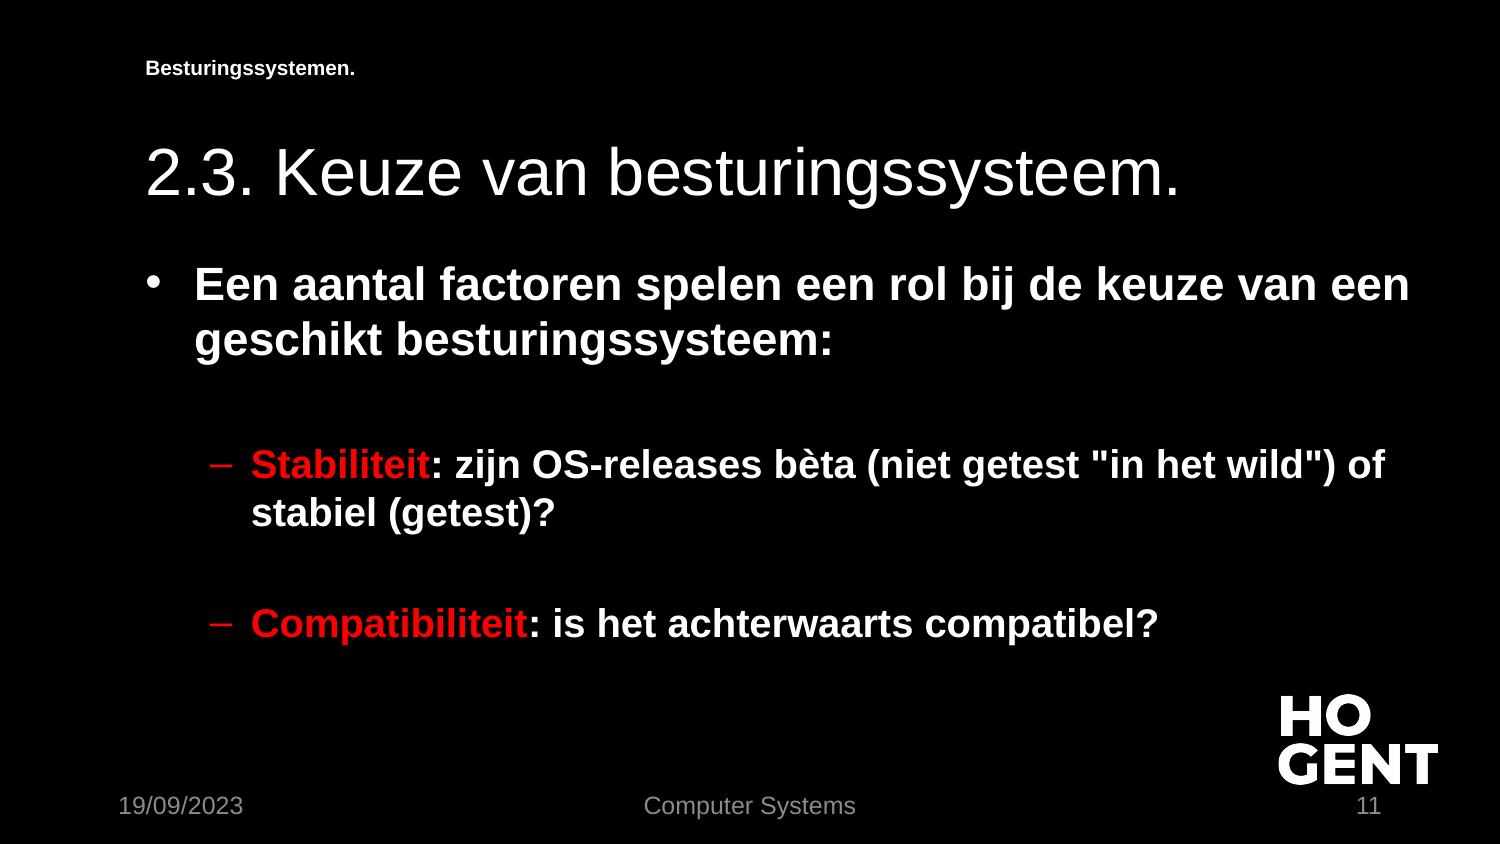

Besturingssystemen.
# 2.3. Keuze van besturingssysteem.
Een aantal factoren spelen een rol bij de keuze van een geschikt besturingssysteem:

Stabiliteit: zijn OS-releases bèta (niet getest "in het wild") of stabiel (getest)?

Compatibiliteit: is het achterwaarts compatibel?
19/09/2023
Computer Systems
11